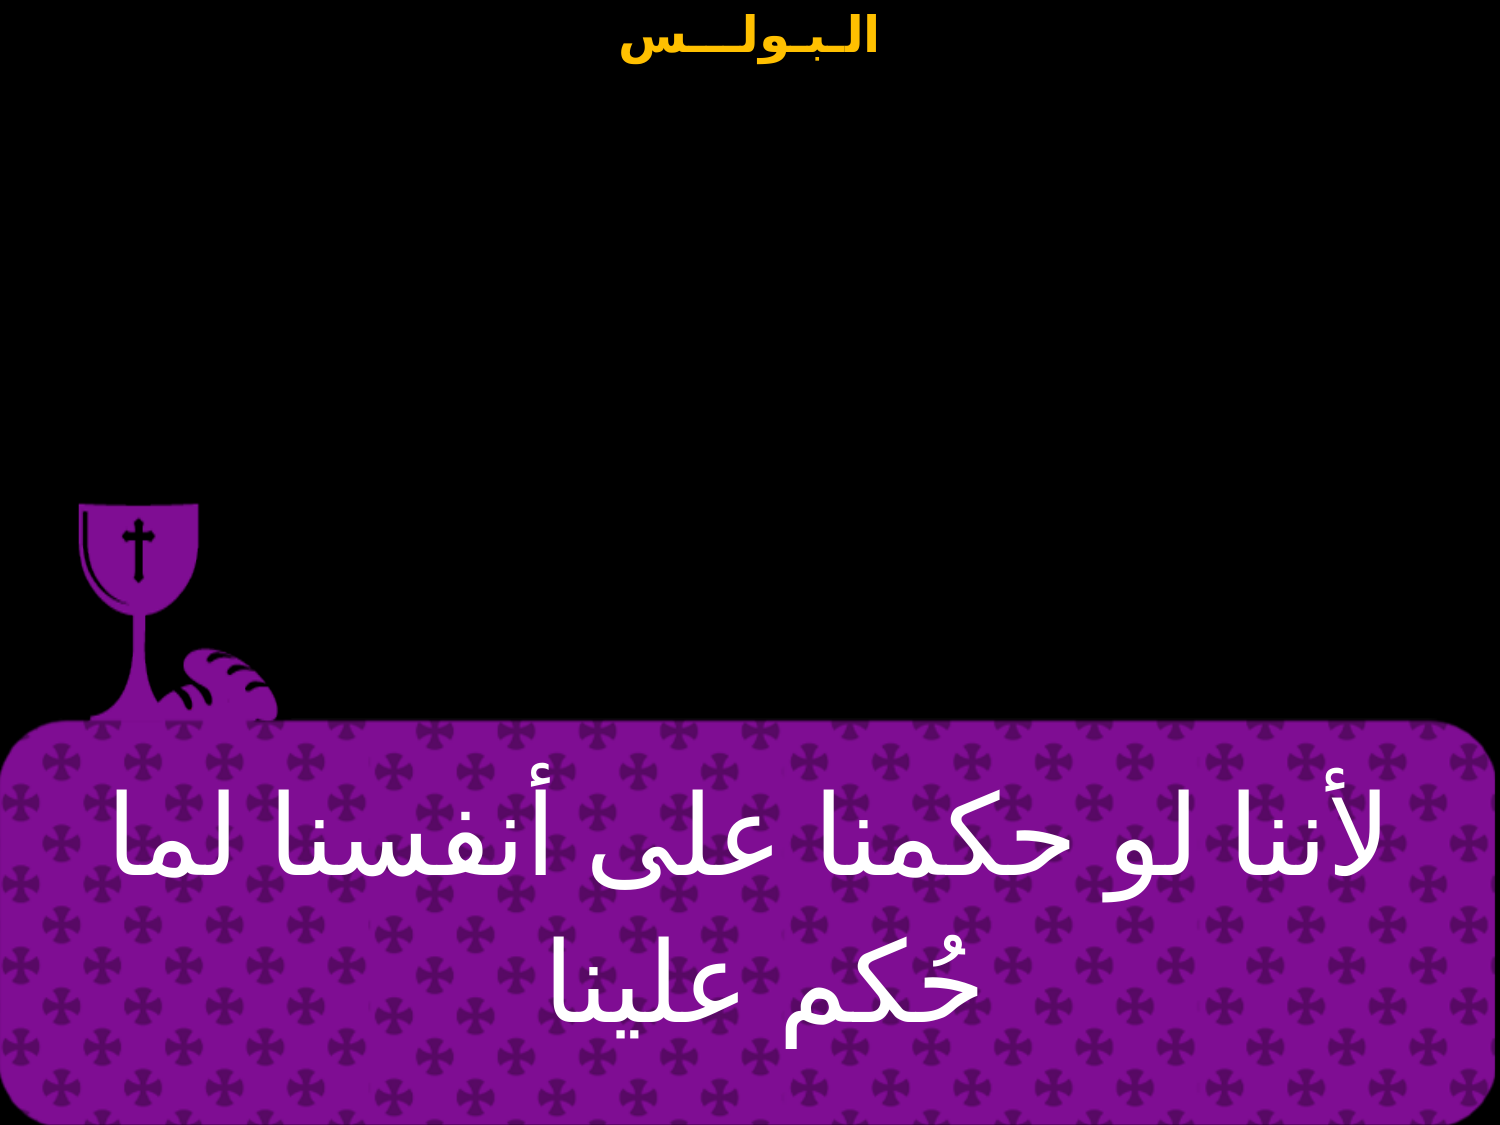

| لأننا لو حكمنا على أنفسنا لما حُكم علينا |
| --- |